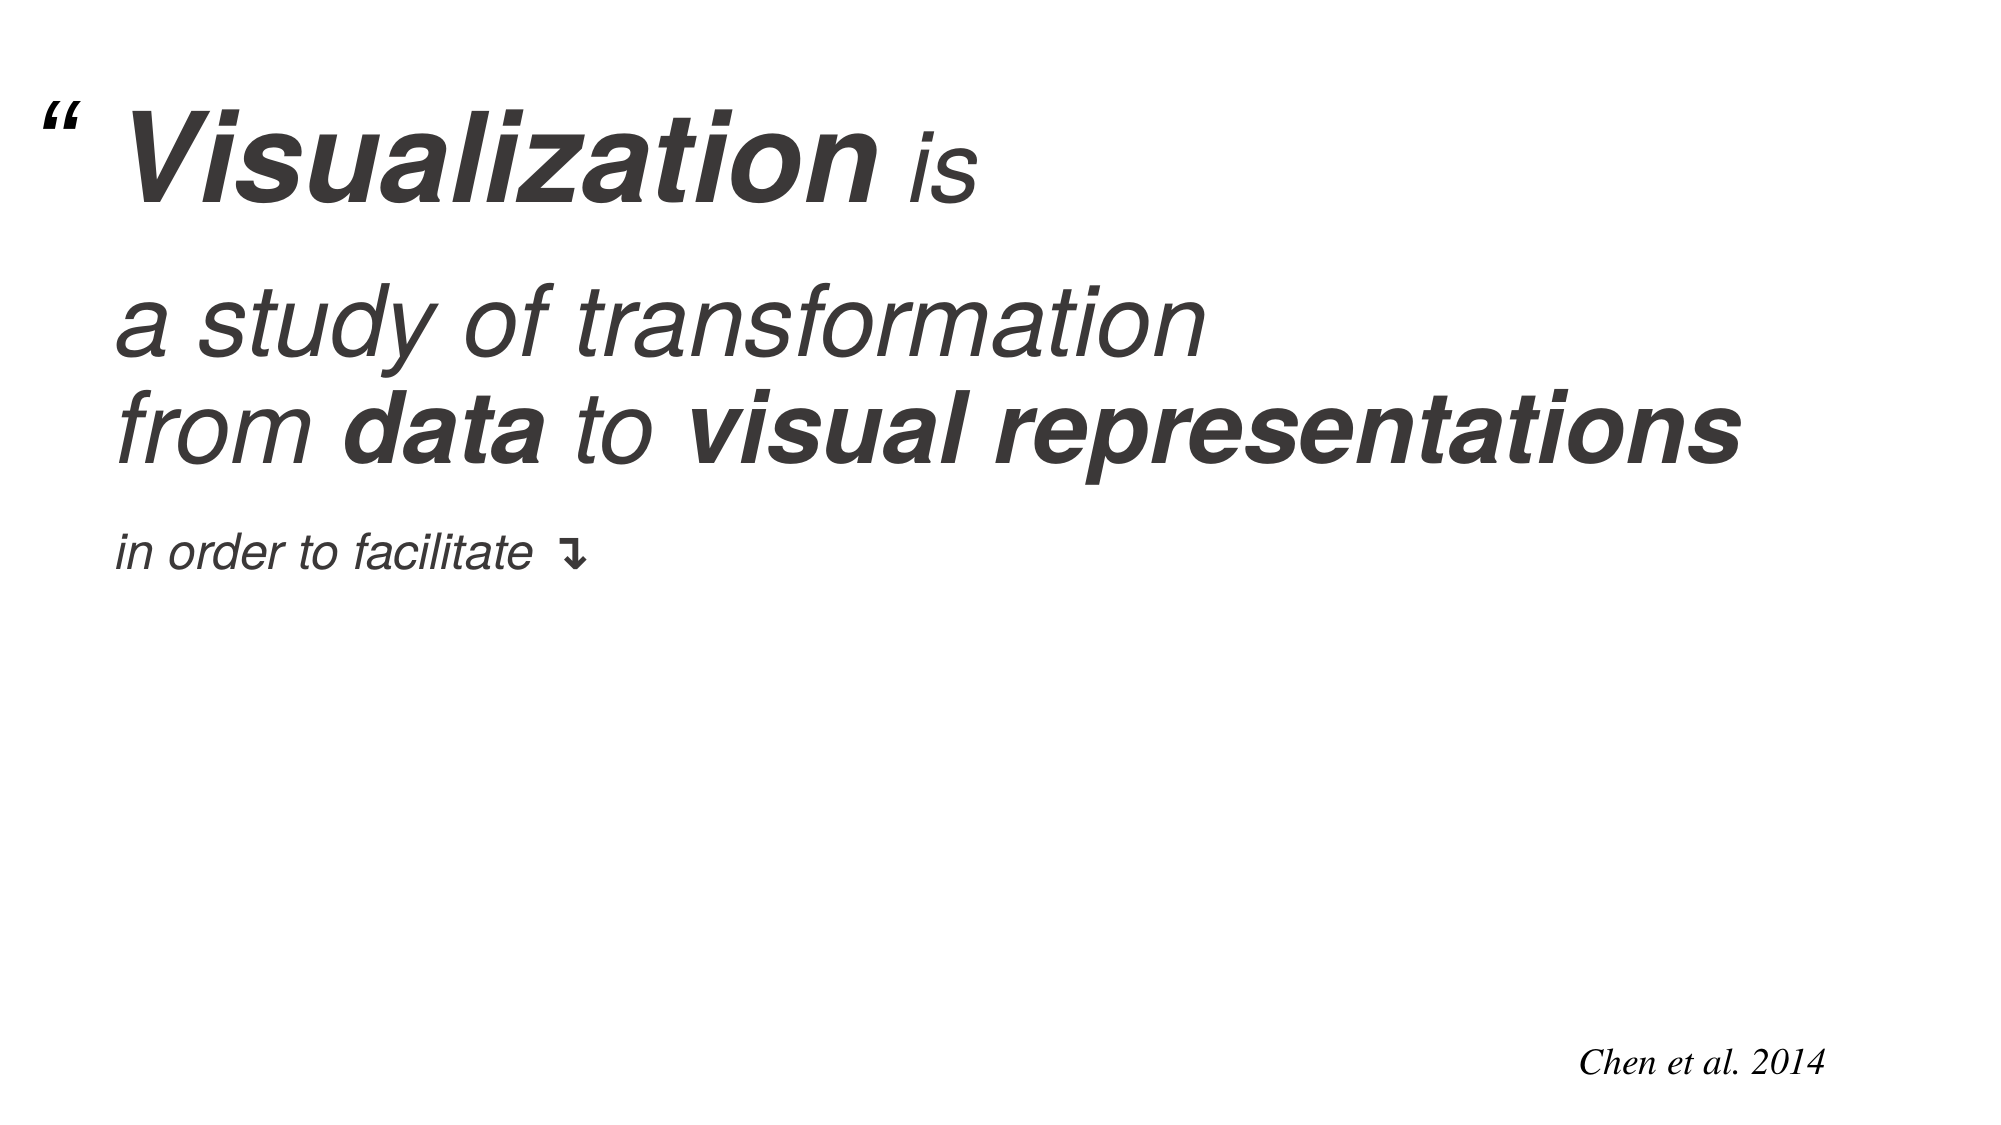

“
# Visualization is a study of transformation from data to visual representations in order to facilitate ↴
Chen et al. 2014